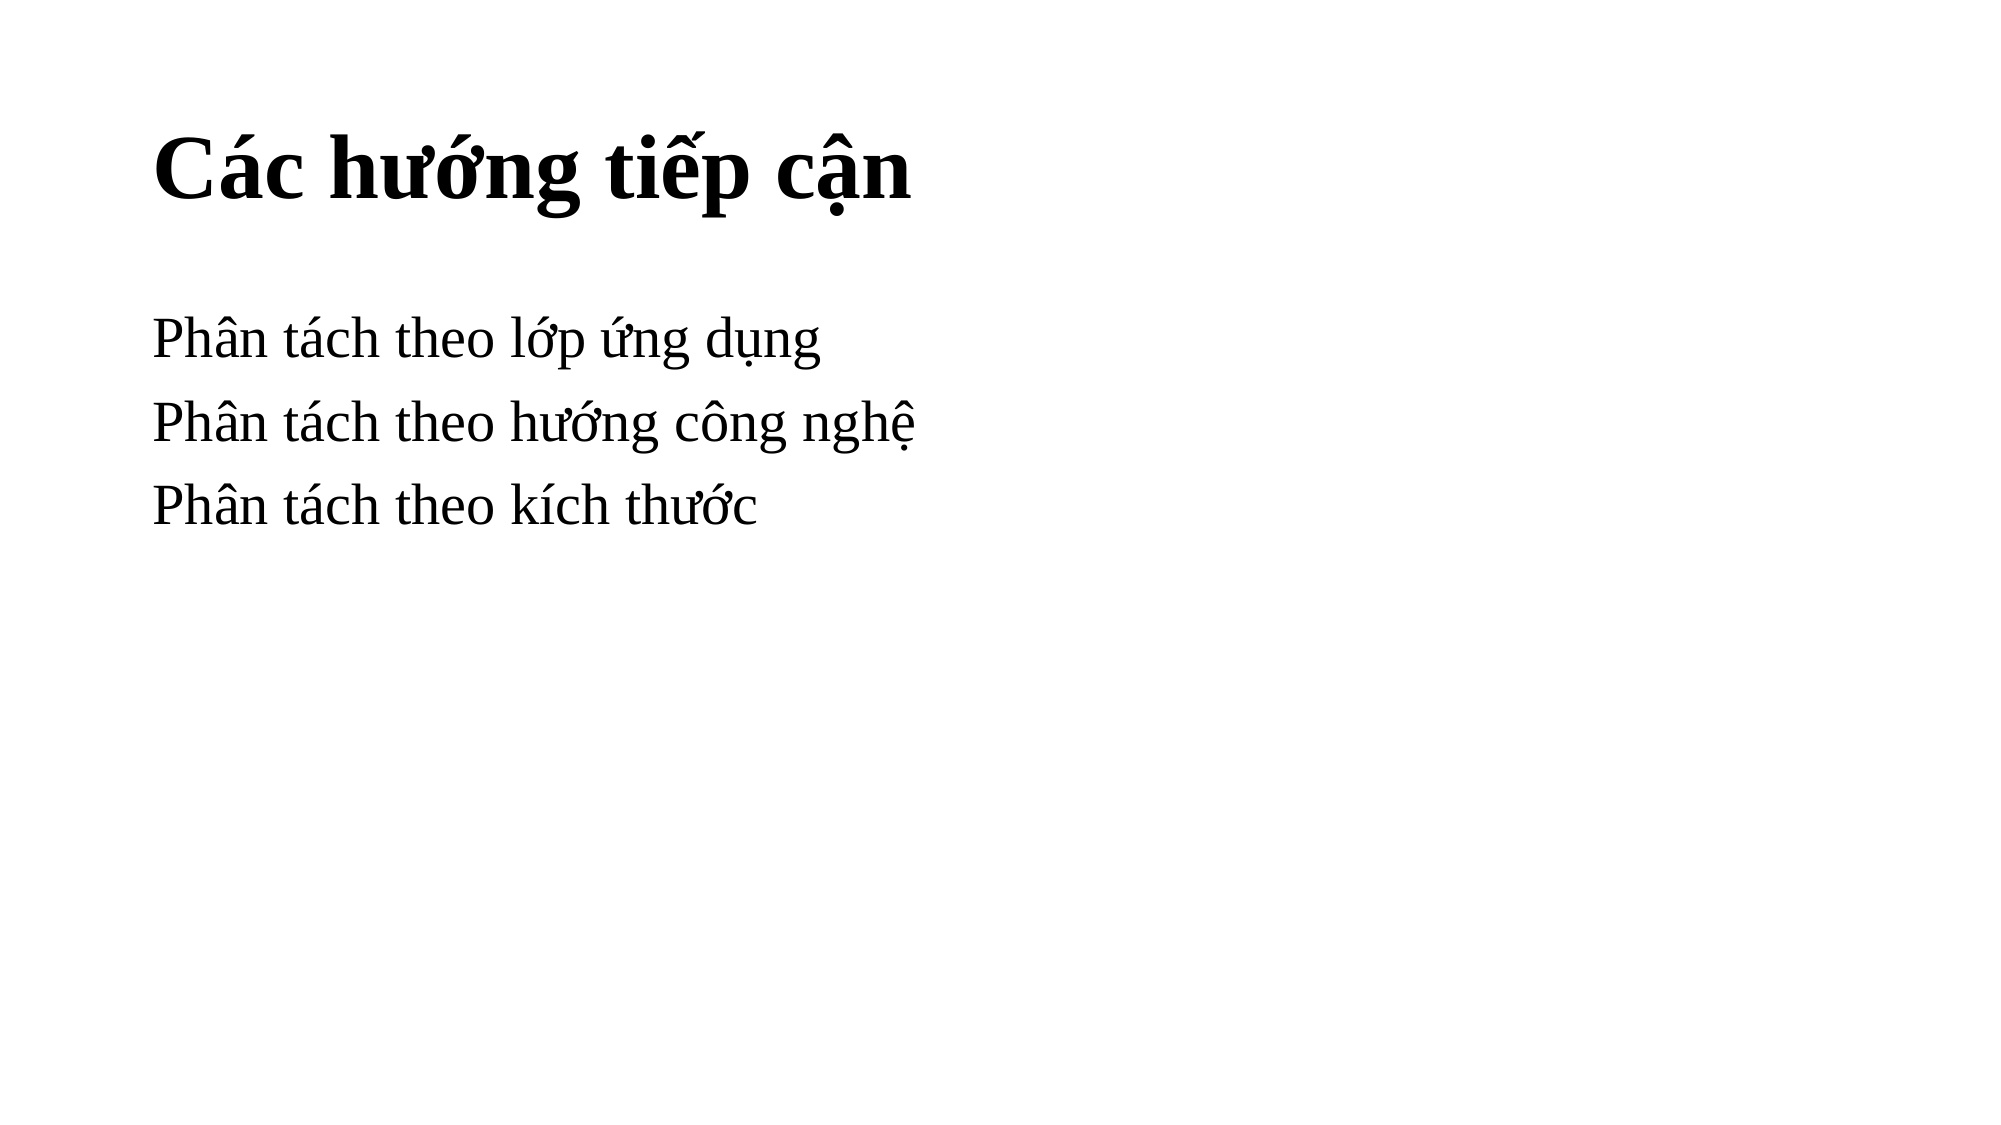

# Các hướng tiếp cận
Phân tách theo lớp ứng dụng
Phân tách theo hướng công nghệ
Phân tách theo kích thước